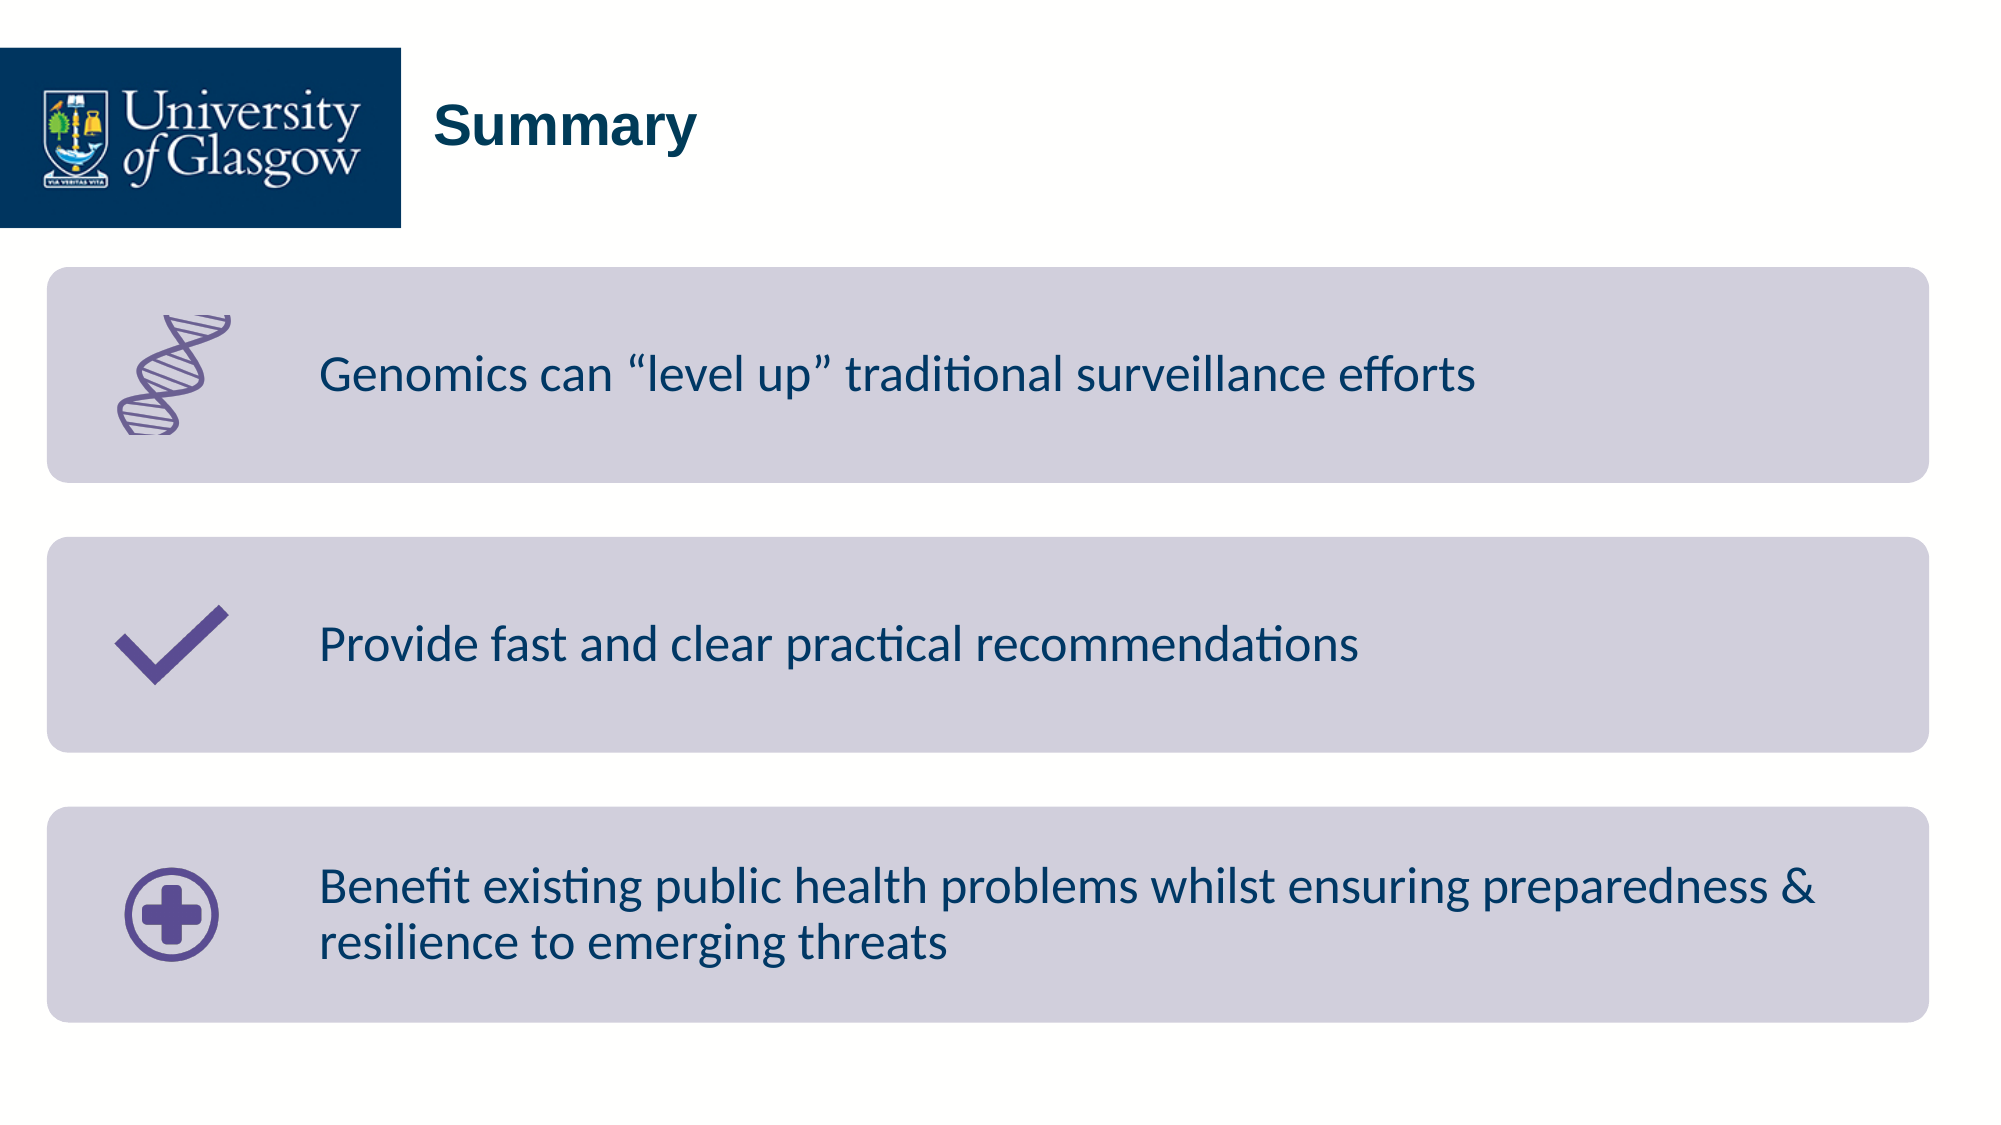

# Summary
Genomics can “level up” traditional surveillance efforts
Provide fast and clear practical recommendations
Benefit existing public health problems whilst ensuring preparedness & resilience to emerging threats